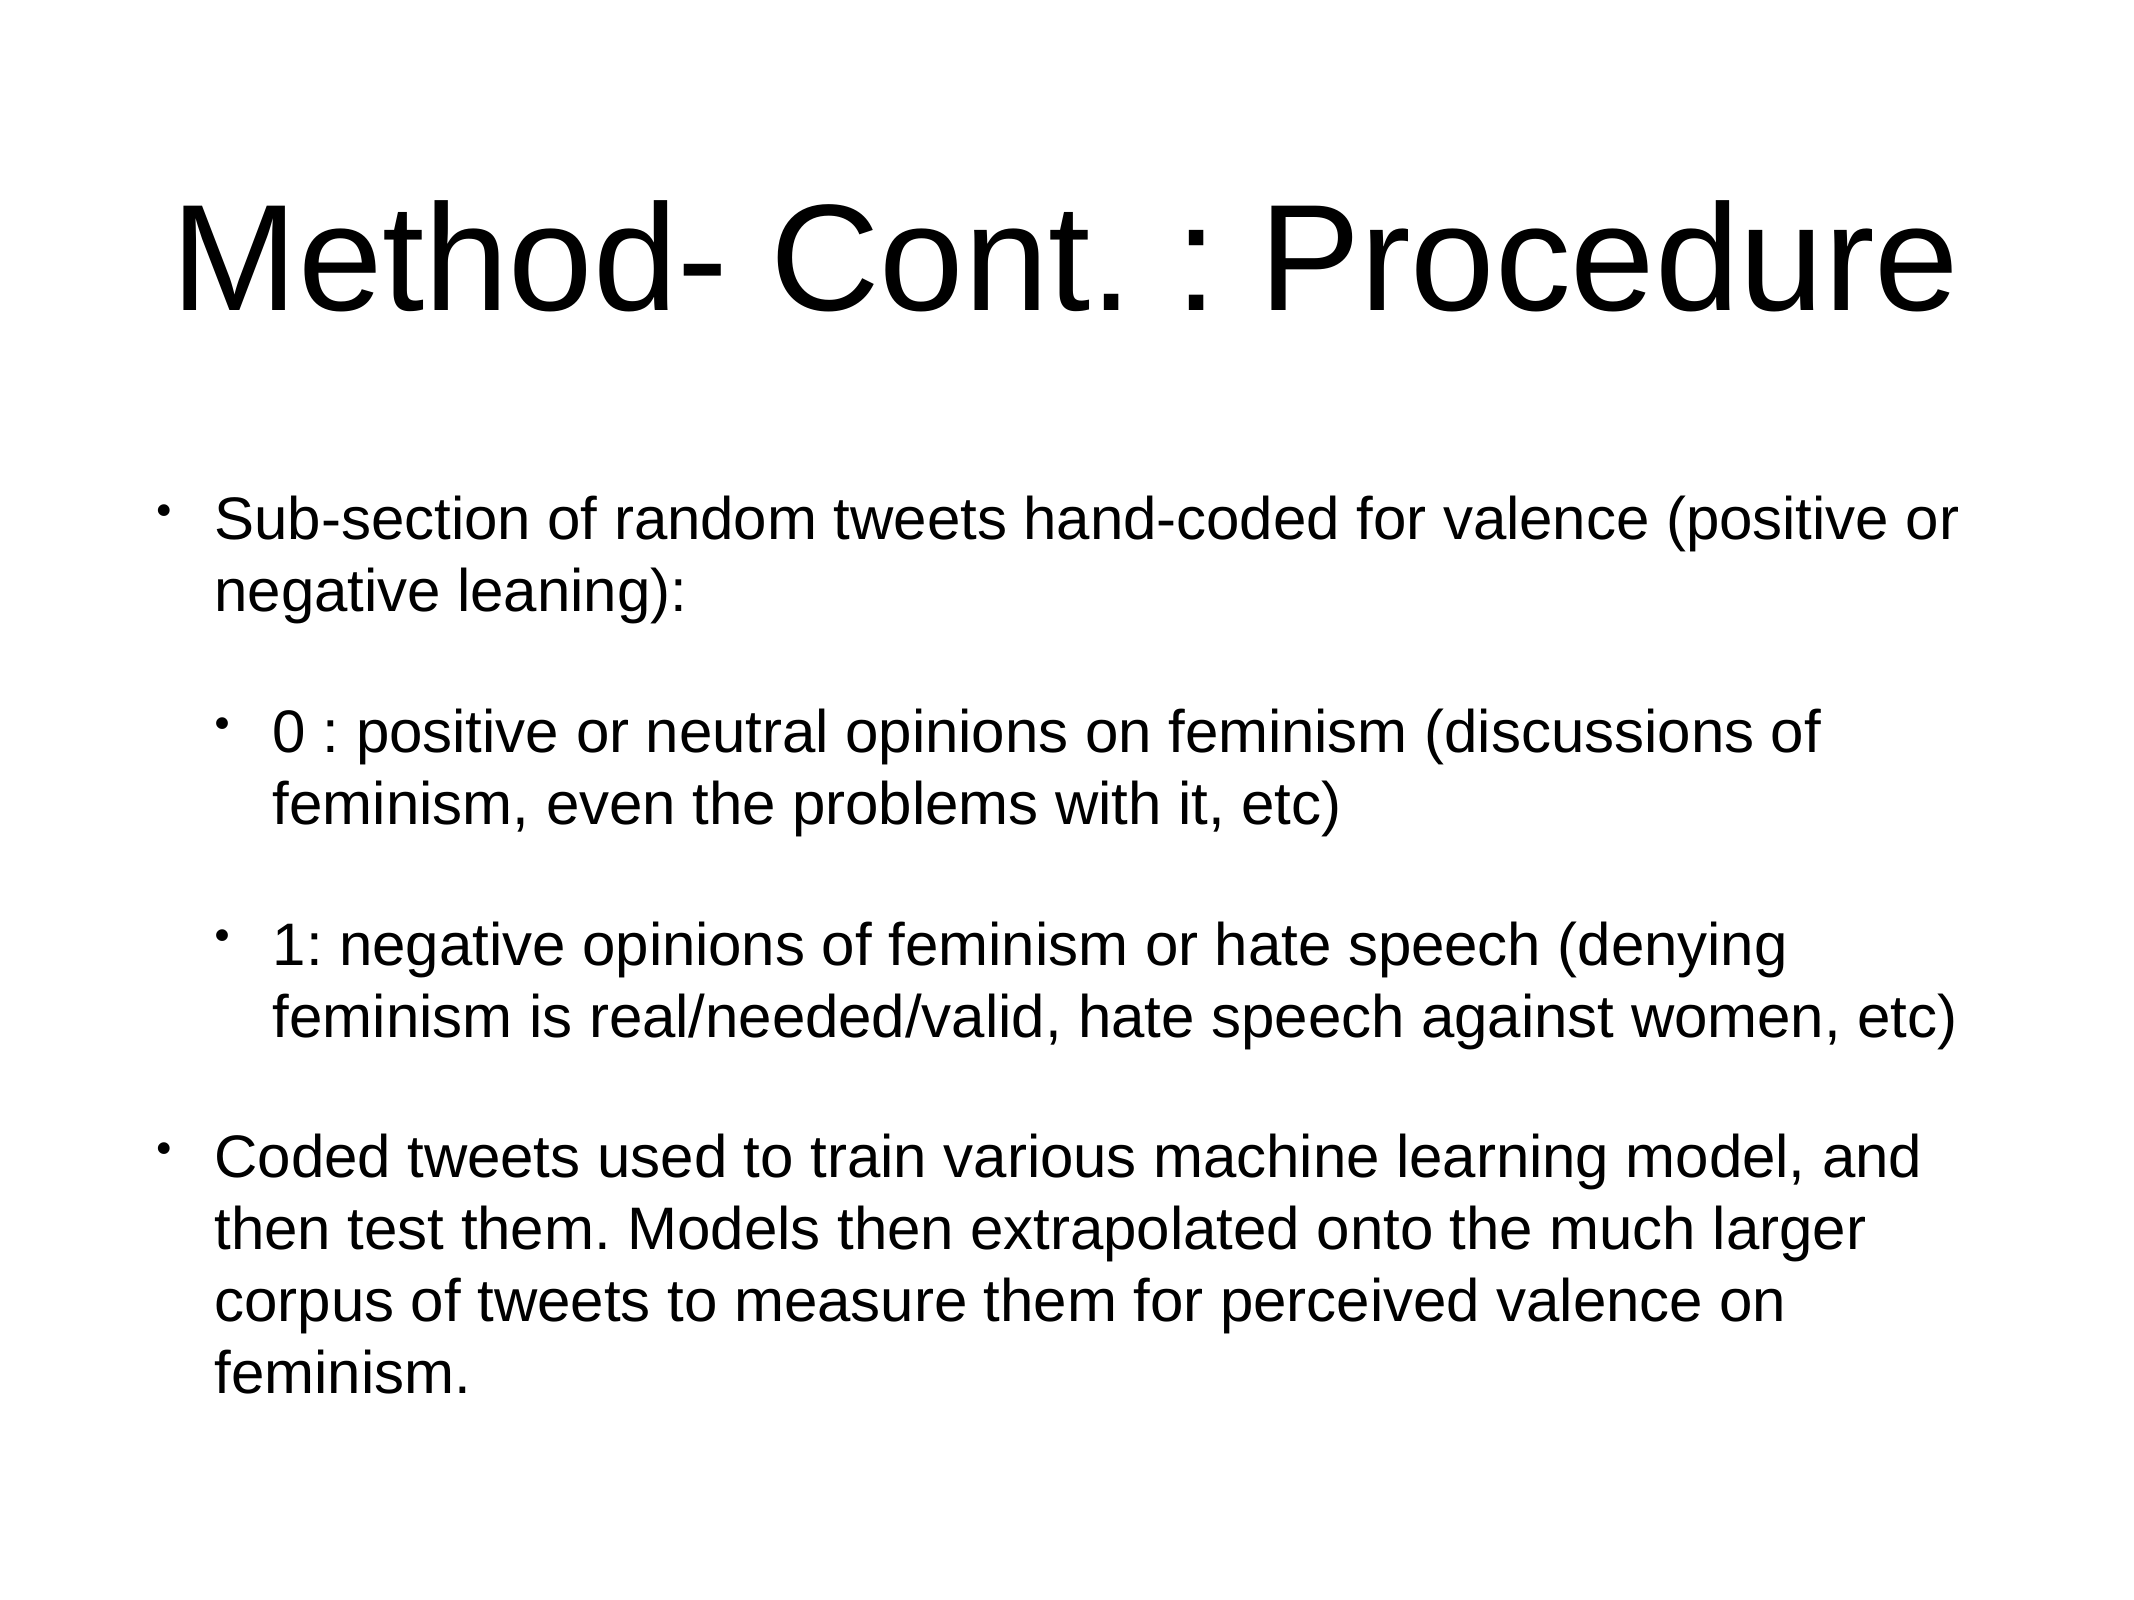

# Method- Cont. : Procedure
Sub-section of random tweets hand-coded for valence (positive or negative leaning):
0 : positive or neutral opinions on feminism (discussions of feminism, even the problems with it, etc)
1: negative opinions of feminism or hate speech (denying feminism is real/needed/valid, hate speech against women, etc)
Coded tweets used to train various machine learning model, and then test them. Models then extrapolated onto the much larger corpus of tweets to measure them for perceived valence on feminism.